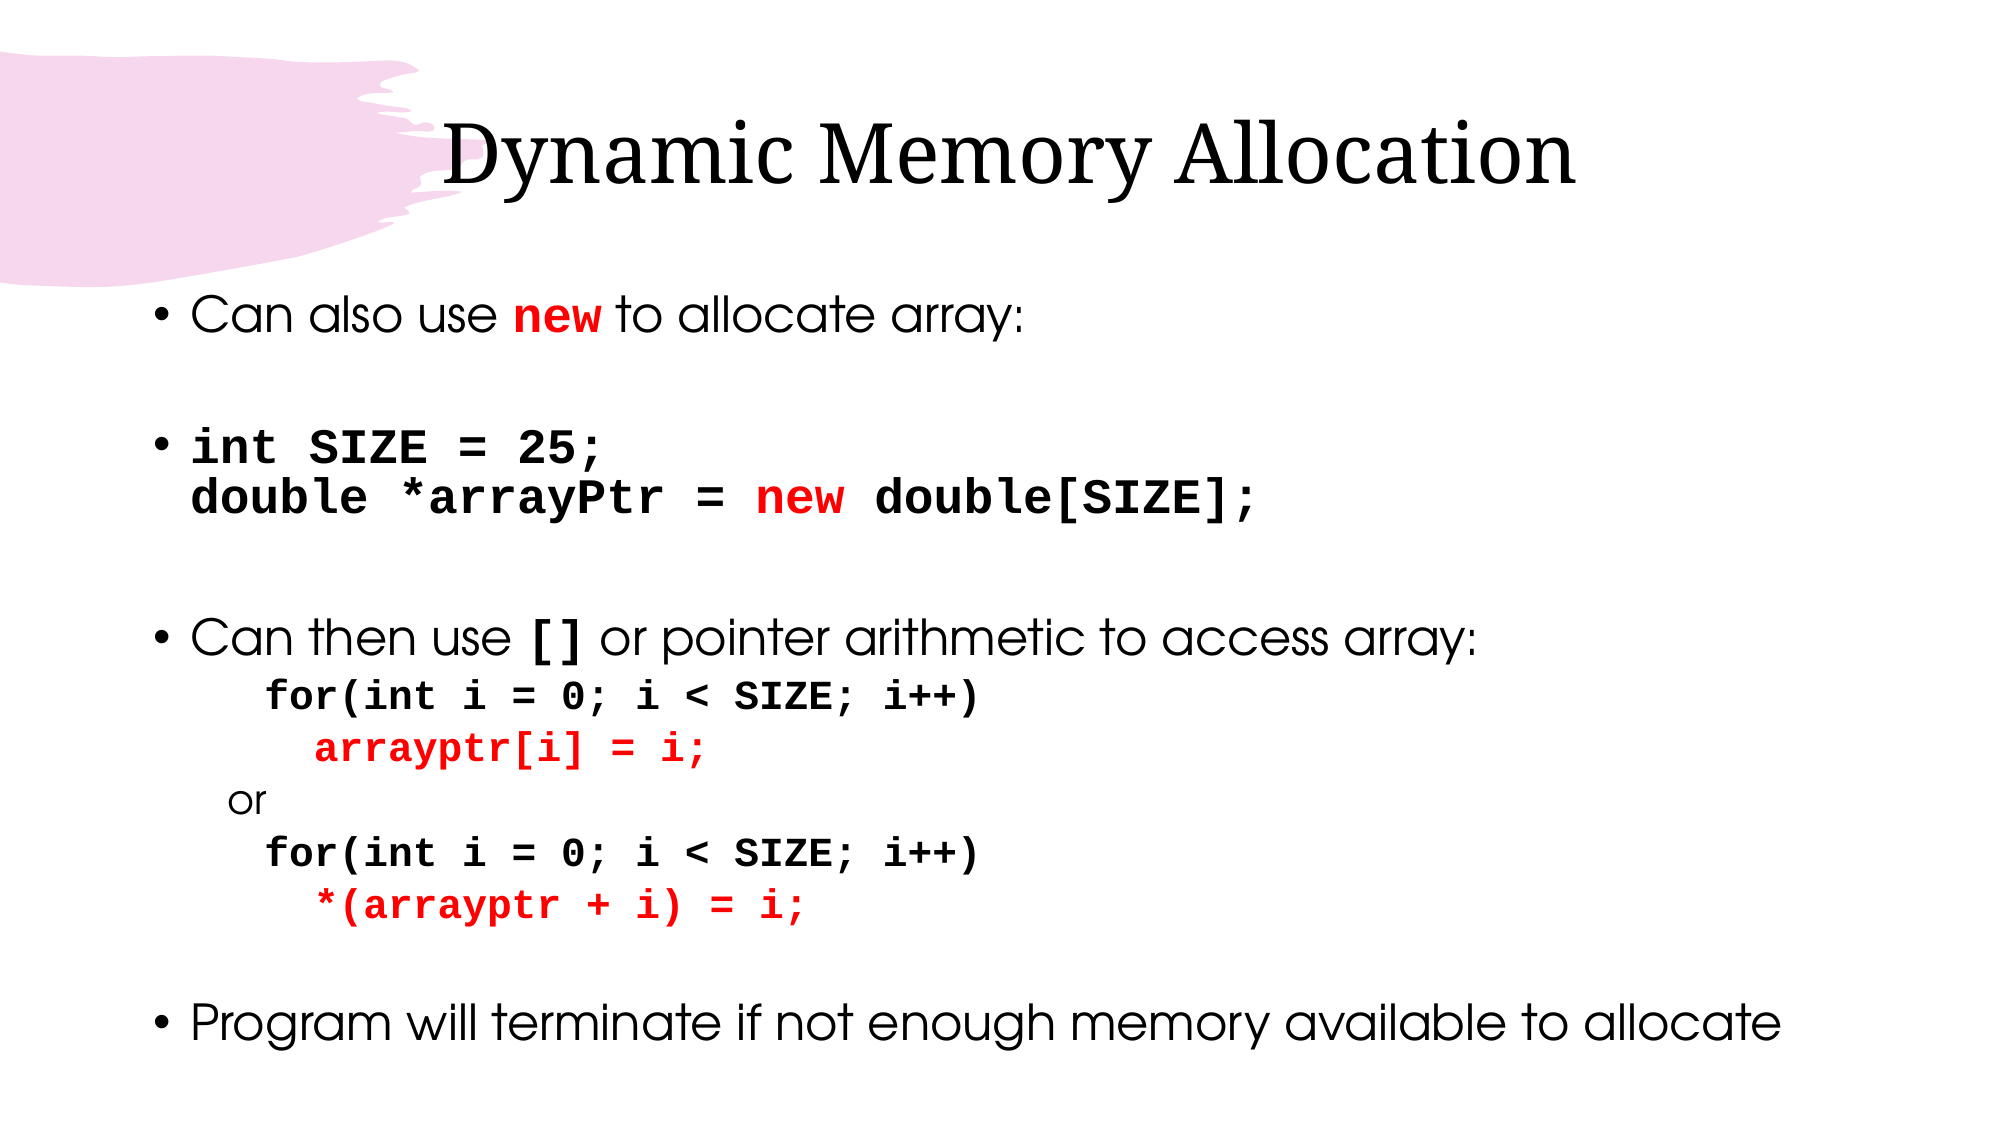

# Dynamic Memory Allocation
Can also use new to allocate array:
int SIZE = 25;
double *arrayPtr = new double[SIZE];

Can then use [] or pointer arithmetic to access array:
	for(int i = 0; i < SIZE; i++)
		  arrayptr[i] = i;
or
	for(int i = 0; i < SIZE; i++)
		  *(arrayptr + i) = i;

Program will terminate if not enough memory available to allocate